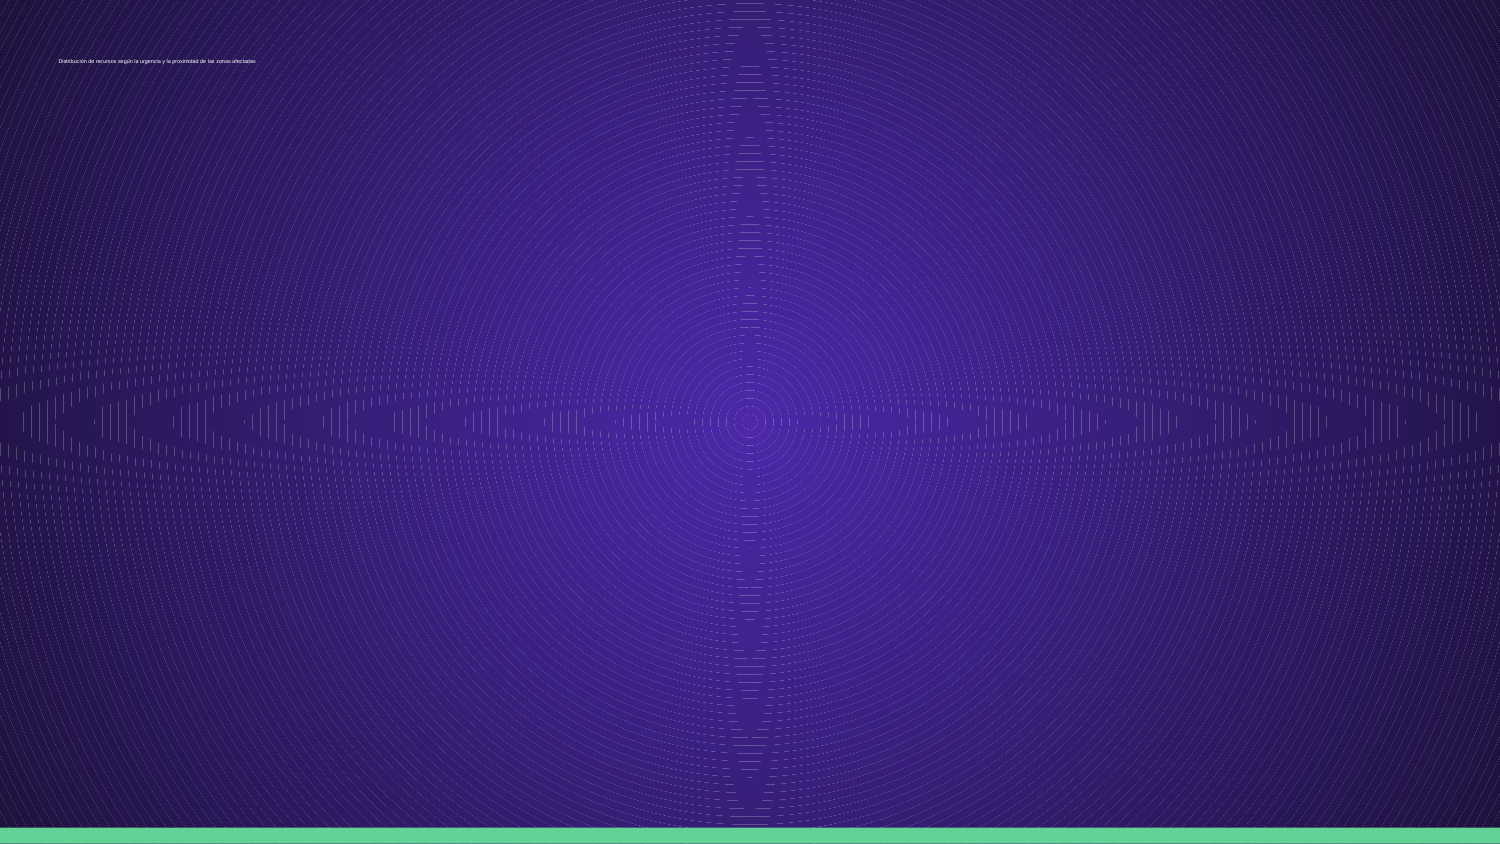

# Distribución de recursos según la urgencia y la proximidad de las zonas afectadas.